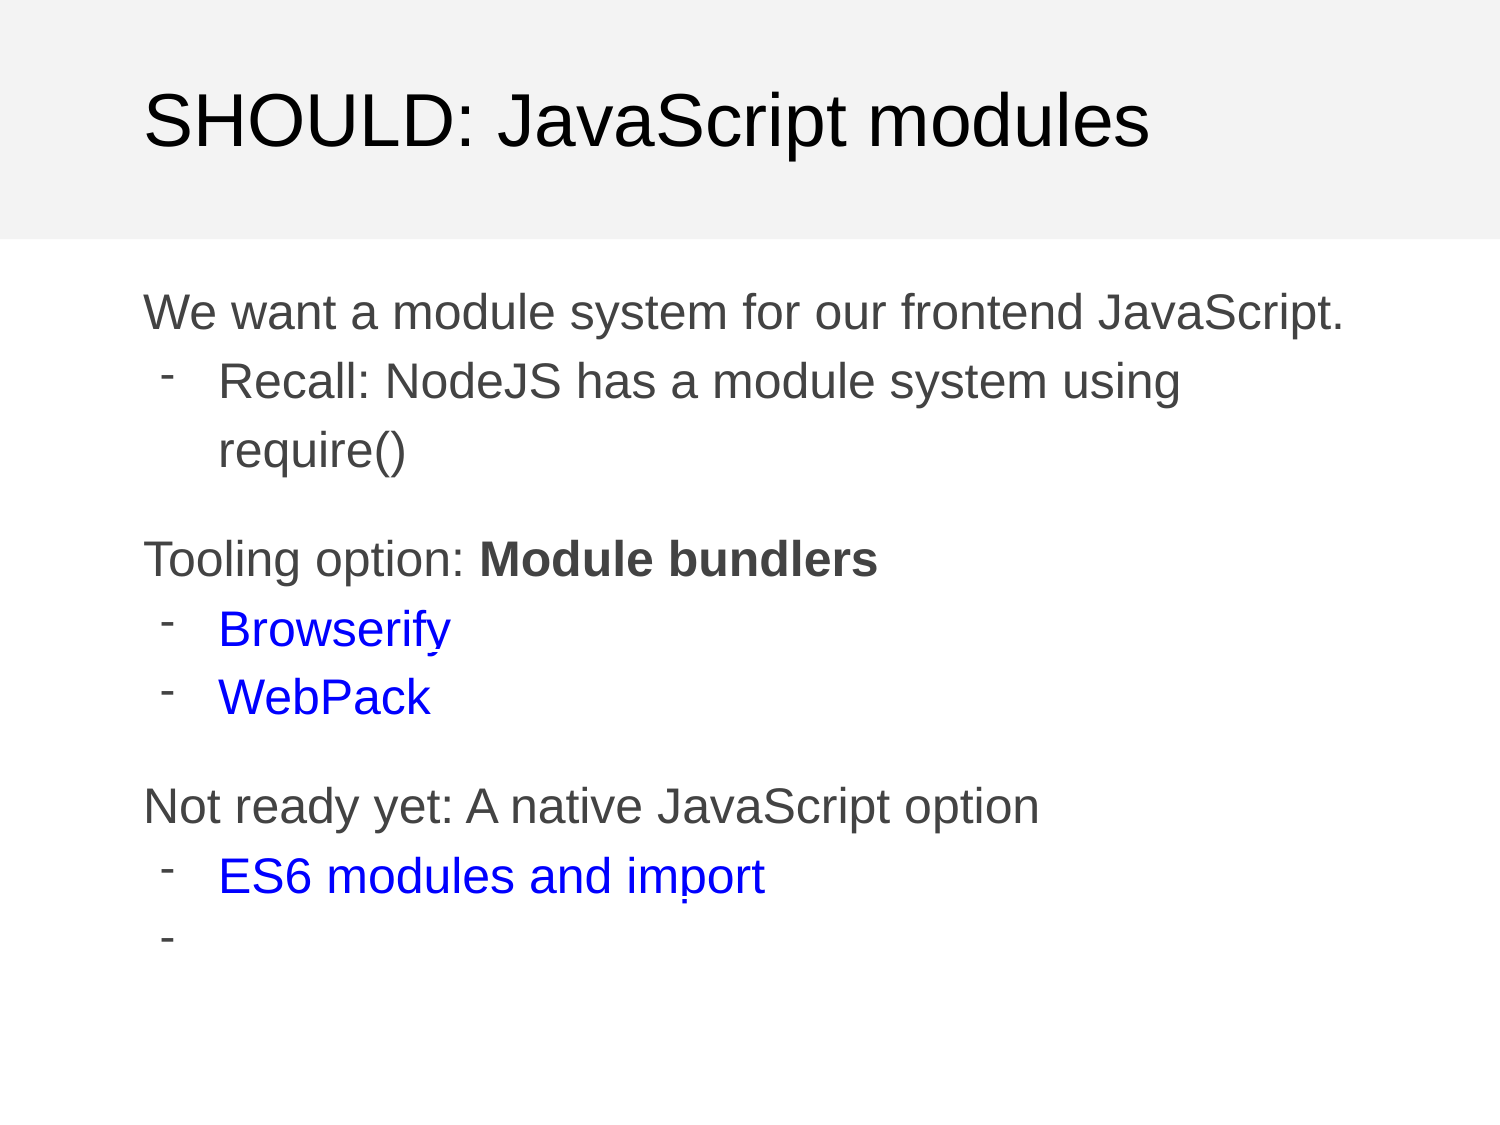

SHOULD: JavaScript modules
We want a module system for our frontend JavaScript.
Recall: NodeJS has a module system using require()

Tooling option: Module bundlers
Browserify
WebPack

Not ready yet: A native JavaScript option
ES6 modules and import